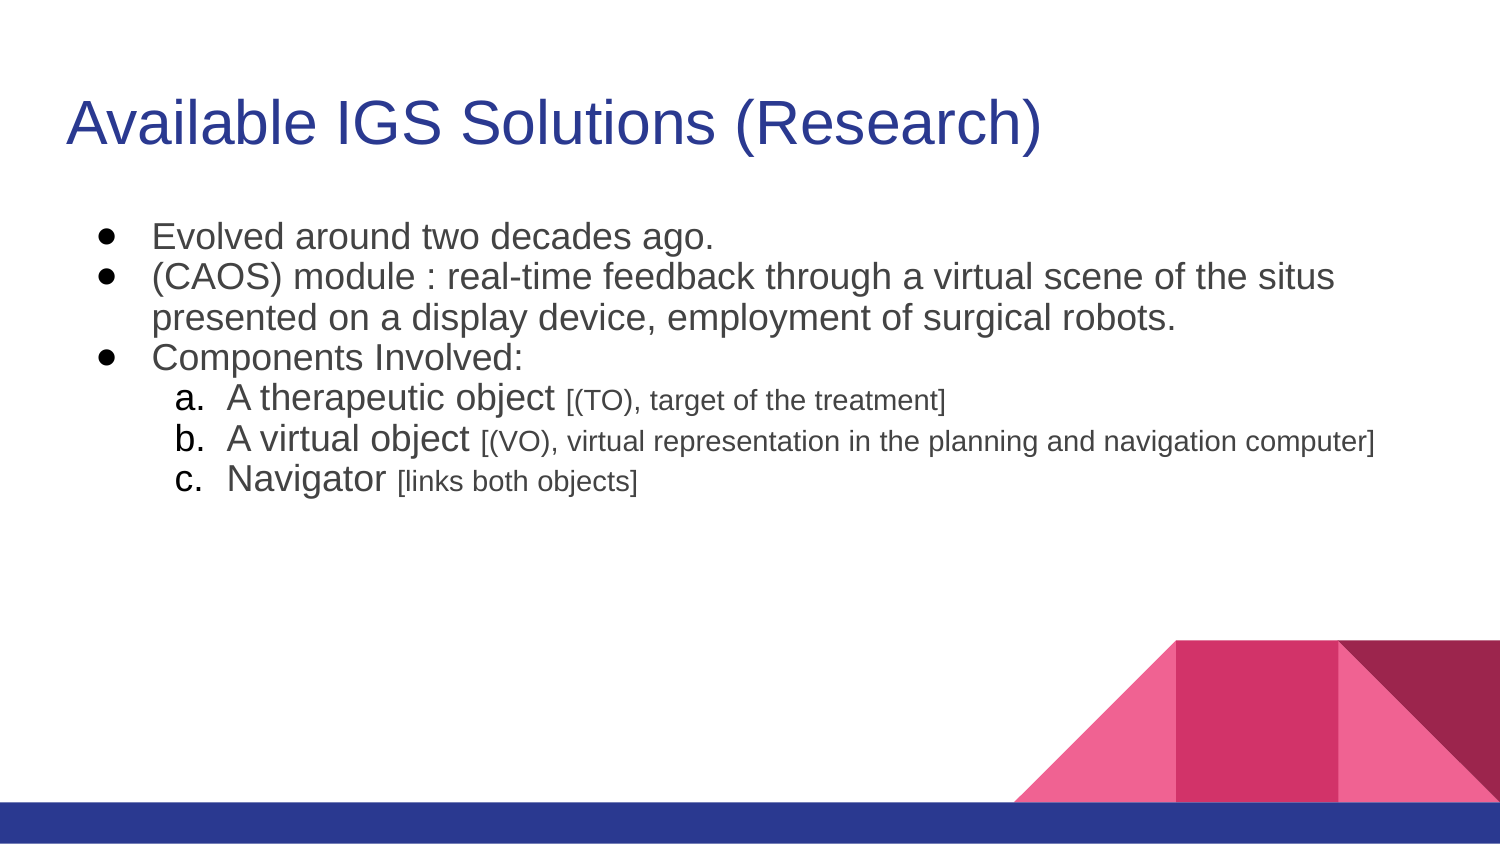

# Available IGS Solutions (Research)
Evolved around two decades ago.
(CAOS) module : real-time feedback through a virtual scene of the situs presented on a display device, employment of surgical robots.
Components Involved:
A therapeutic object [(TO), target of the treatment]
A virtual object [(VO), virtual representation in the planning and navigation computer]
Navigator [links both objects]